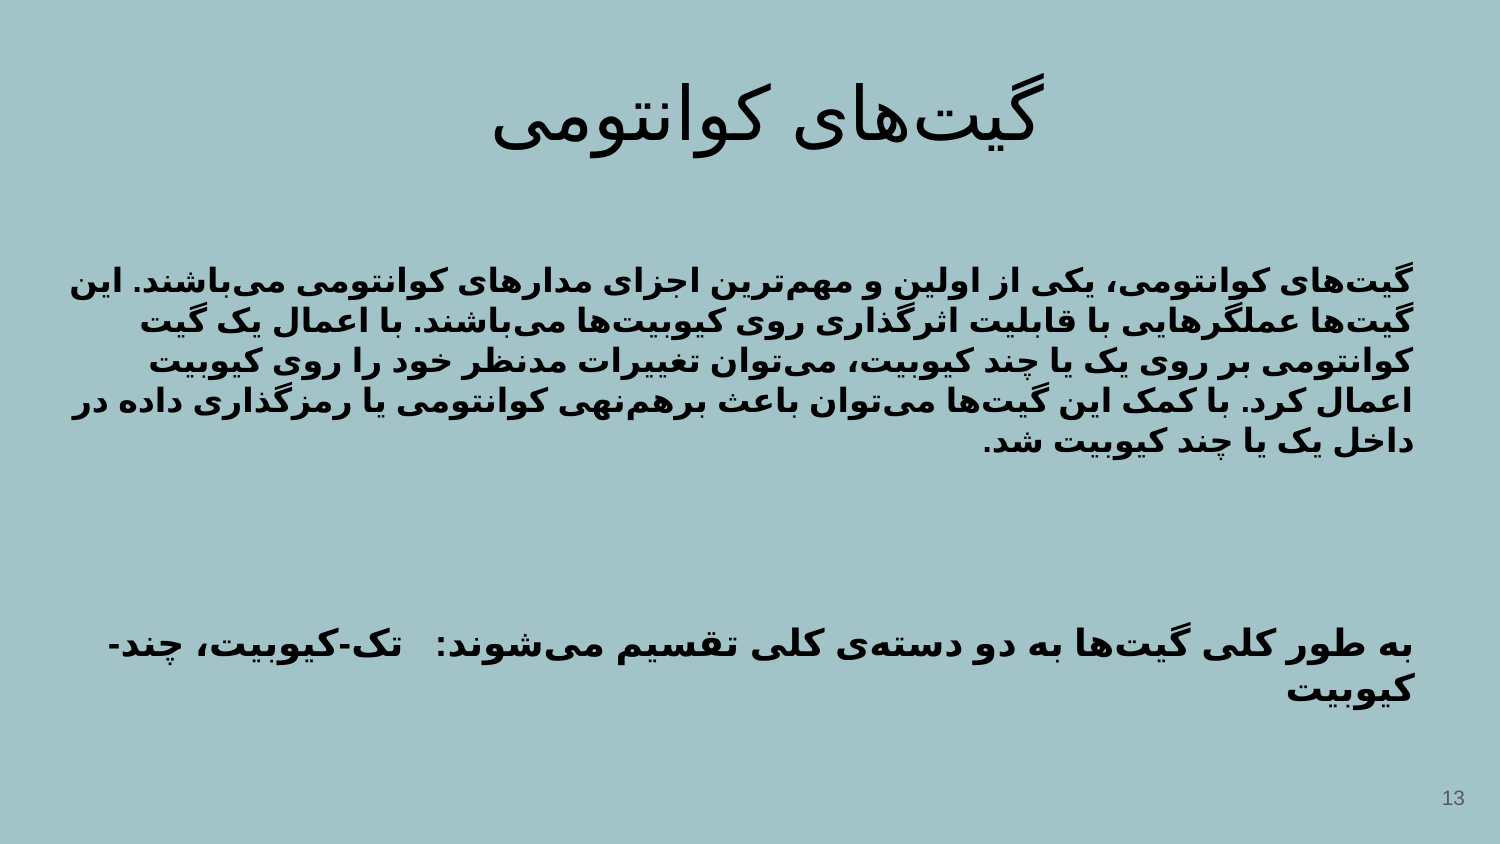

# گیت‌های کوانتومی

گیت‌های کوانتومی، یکی از اولین و مهم‌ترین اجزای‌ مدار‌های کوانتومی ‌می‌باشند. این گیت‌ها عملگر‌هایی با قابلیت اثر‌گذاری روی کیوبیت‌ها می‌باشند. با اعمال یک گیت کوانتومی بر روی یک یا چند کیوبیت، می‌توان تغییرات مدنظر خود را روی کیوبیت اعمال کرد. با کمک این گیت‌ها می‌توان باعث برهم‌نهی کوانتومی یا رمز‌گذاری داده در داخل یک یا چند کیوبیت شد.

به طور کلی گیت‌ها به دو دسته‌ی کلی تقسیم می‌شوند:   تک-کیوبیت، چند-کیوبیت

13